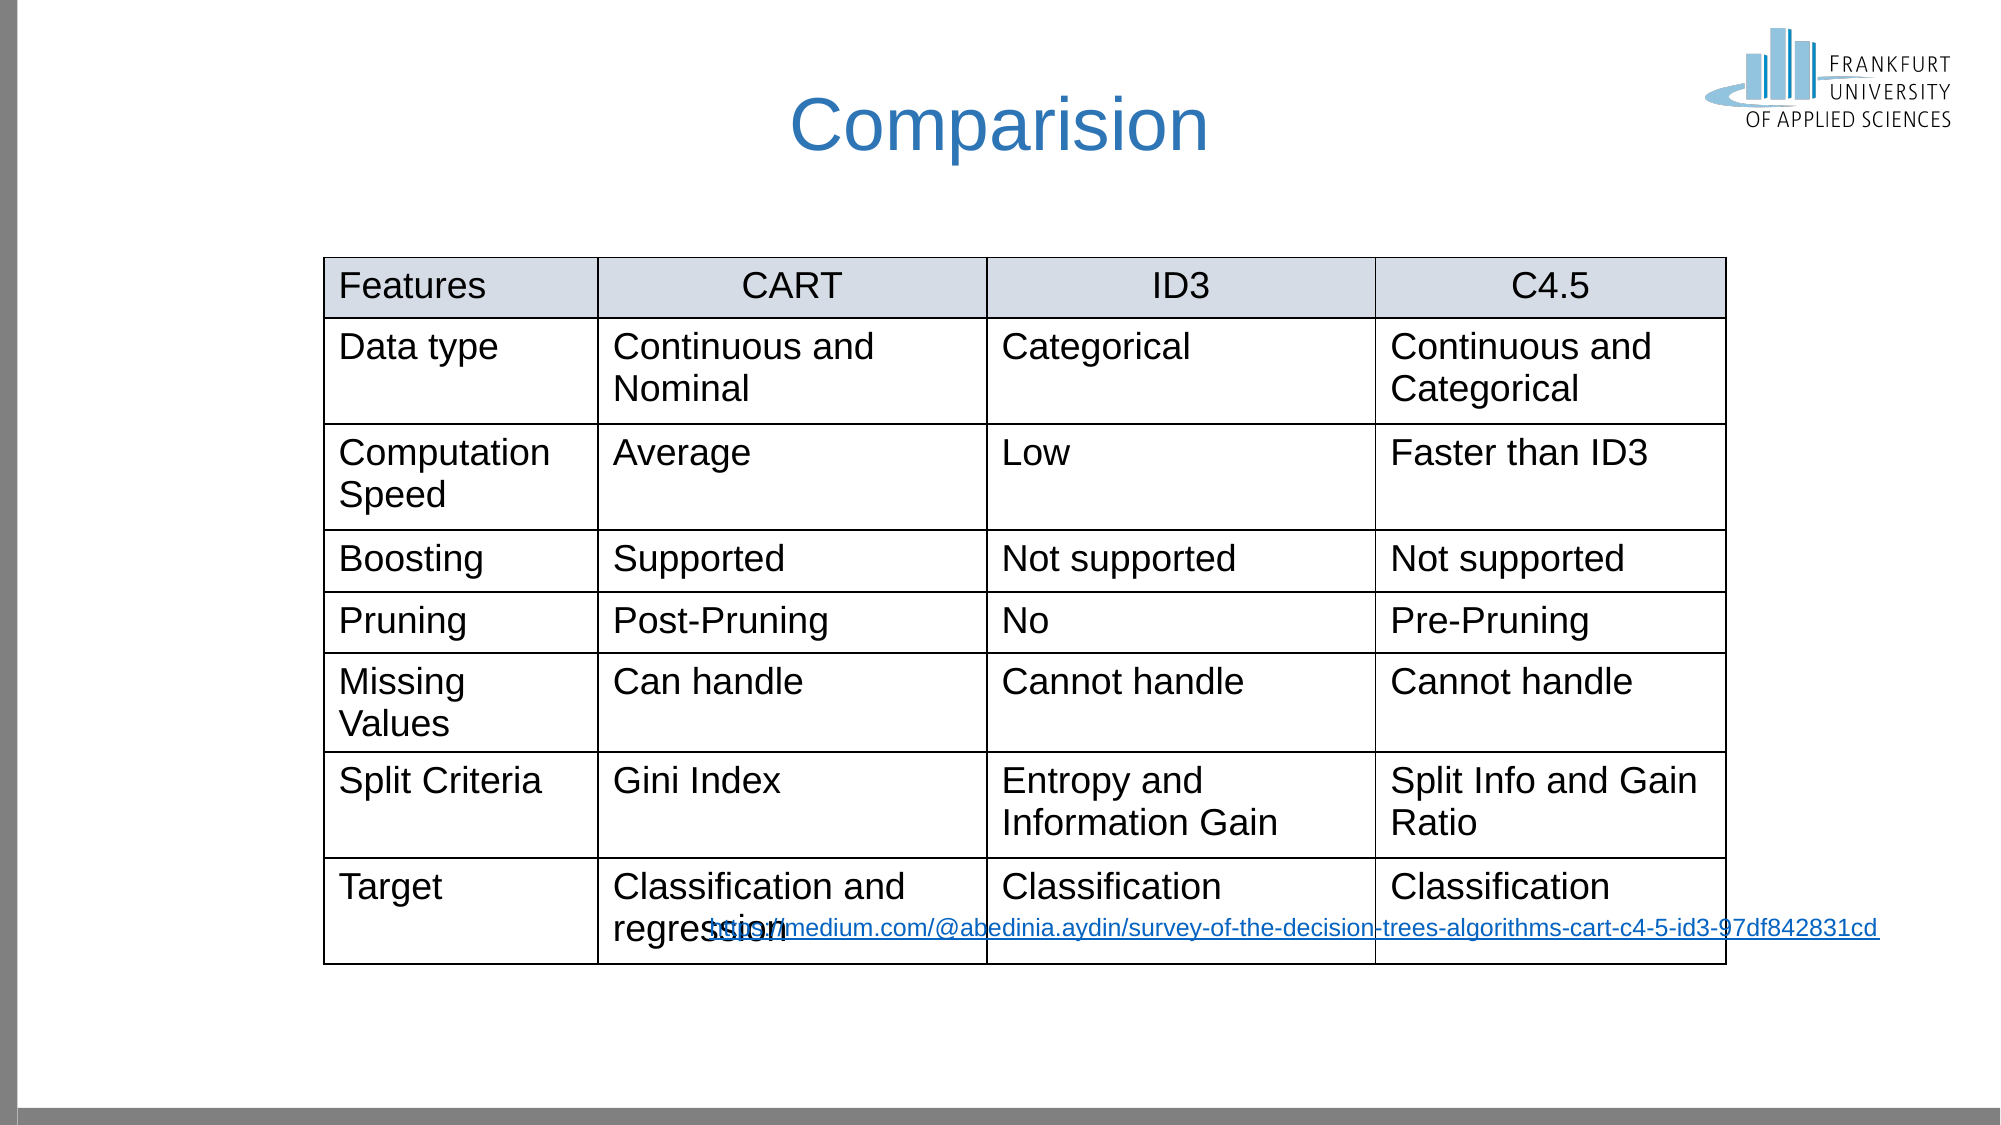

# Comparision
| Features | CART | ID3 | C4.5 |
| --- | --- | --- | --- |
| Data type | Continuous and Nominal | Categorical | Continuous and Categorical |
| Computation Speed | Average | Low | Faster than ID3 |
| Boosting | Supported | Not supported | Not supported |
| Pruning | Post-Pruning | No | Pre-Pruning |
| Missing Values | Can handle | Cannot handle | Cannot handle |
| Split Criteria | Gini Index | Entropy and Information Gain | Split Info and Gain Ratio |
| Target | Classification and regression | Classification | Classification |
https://medium.com/@abedinia.aydin/survey-of-the-decision-trees-algorithms-cart-c4-5-id3-97df842831cd